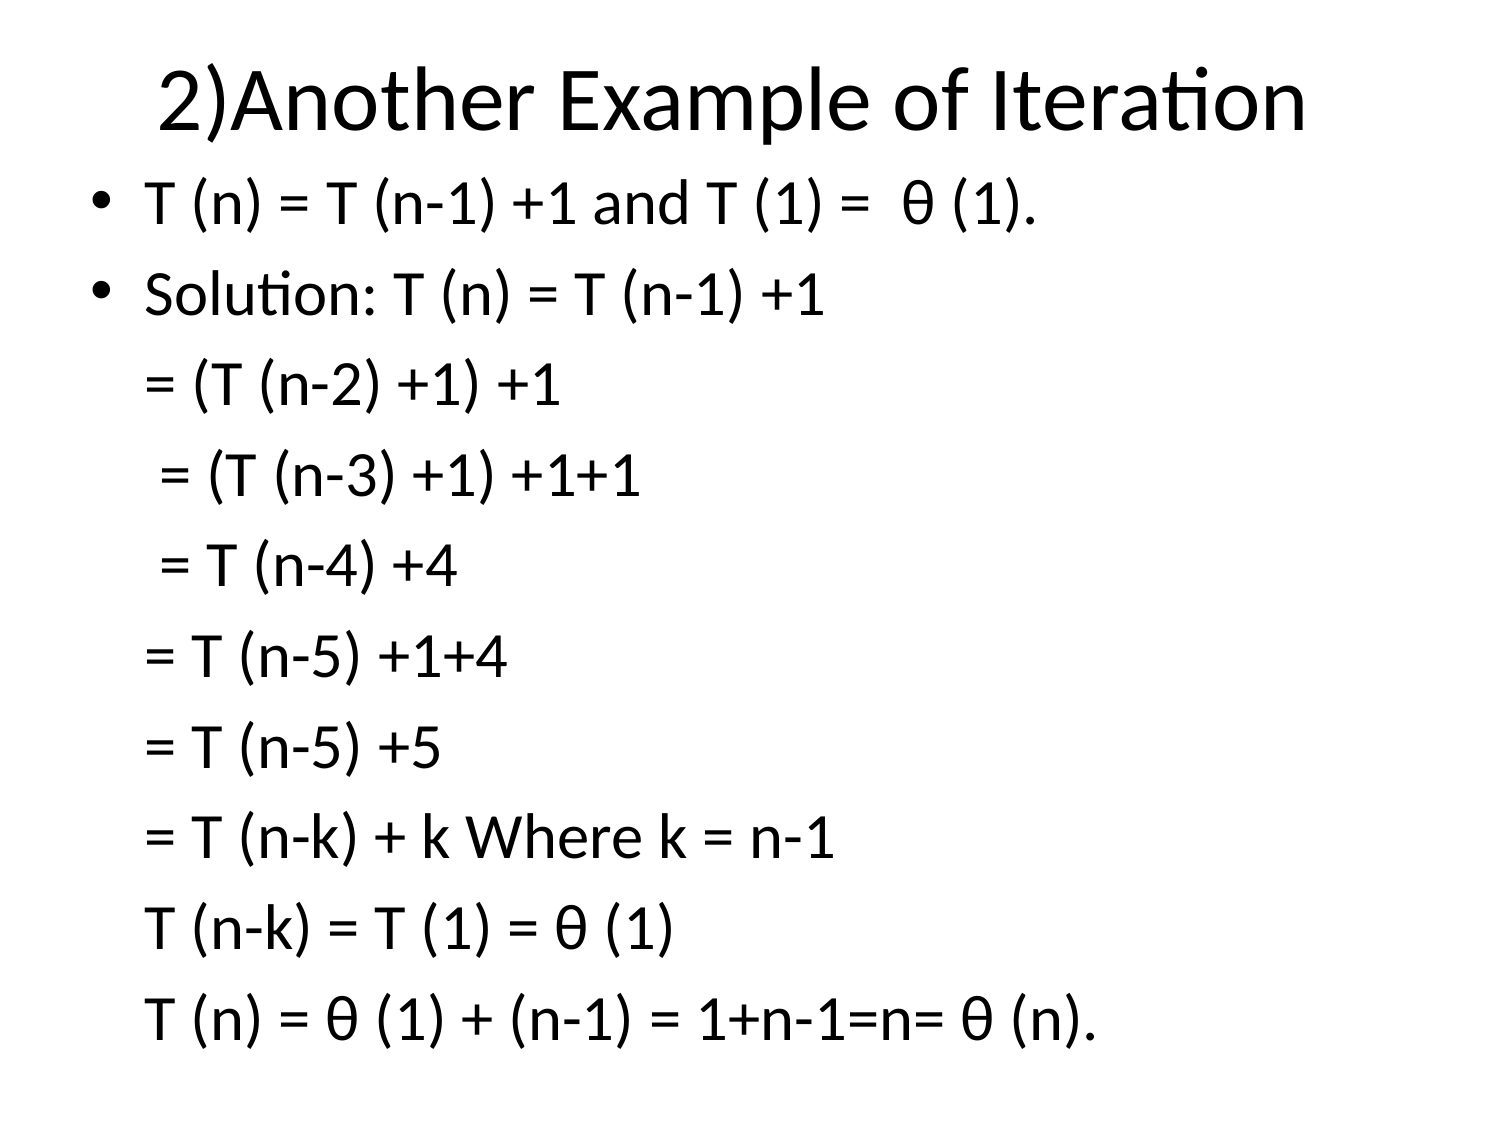

# 2)Another Example of Iteration
T (n) = T (n-1) +1 and T (1) =  θ (1).
Solution: T (n) = T (n-1) +1
				= (T (n-2) +1) +1
				 = (T (n-3) +1) +1+1
				 = T (n-4) +4
				= T (n-5) +1+4
				= T (n-5) +5
				= T (n-k) + k Where k = n-1
			T (n-k) = T (1) = θ (1)
			T (n) = θ (1) + (n-1) = 1+n-1=n= θ (n).